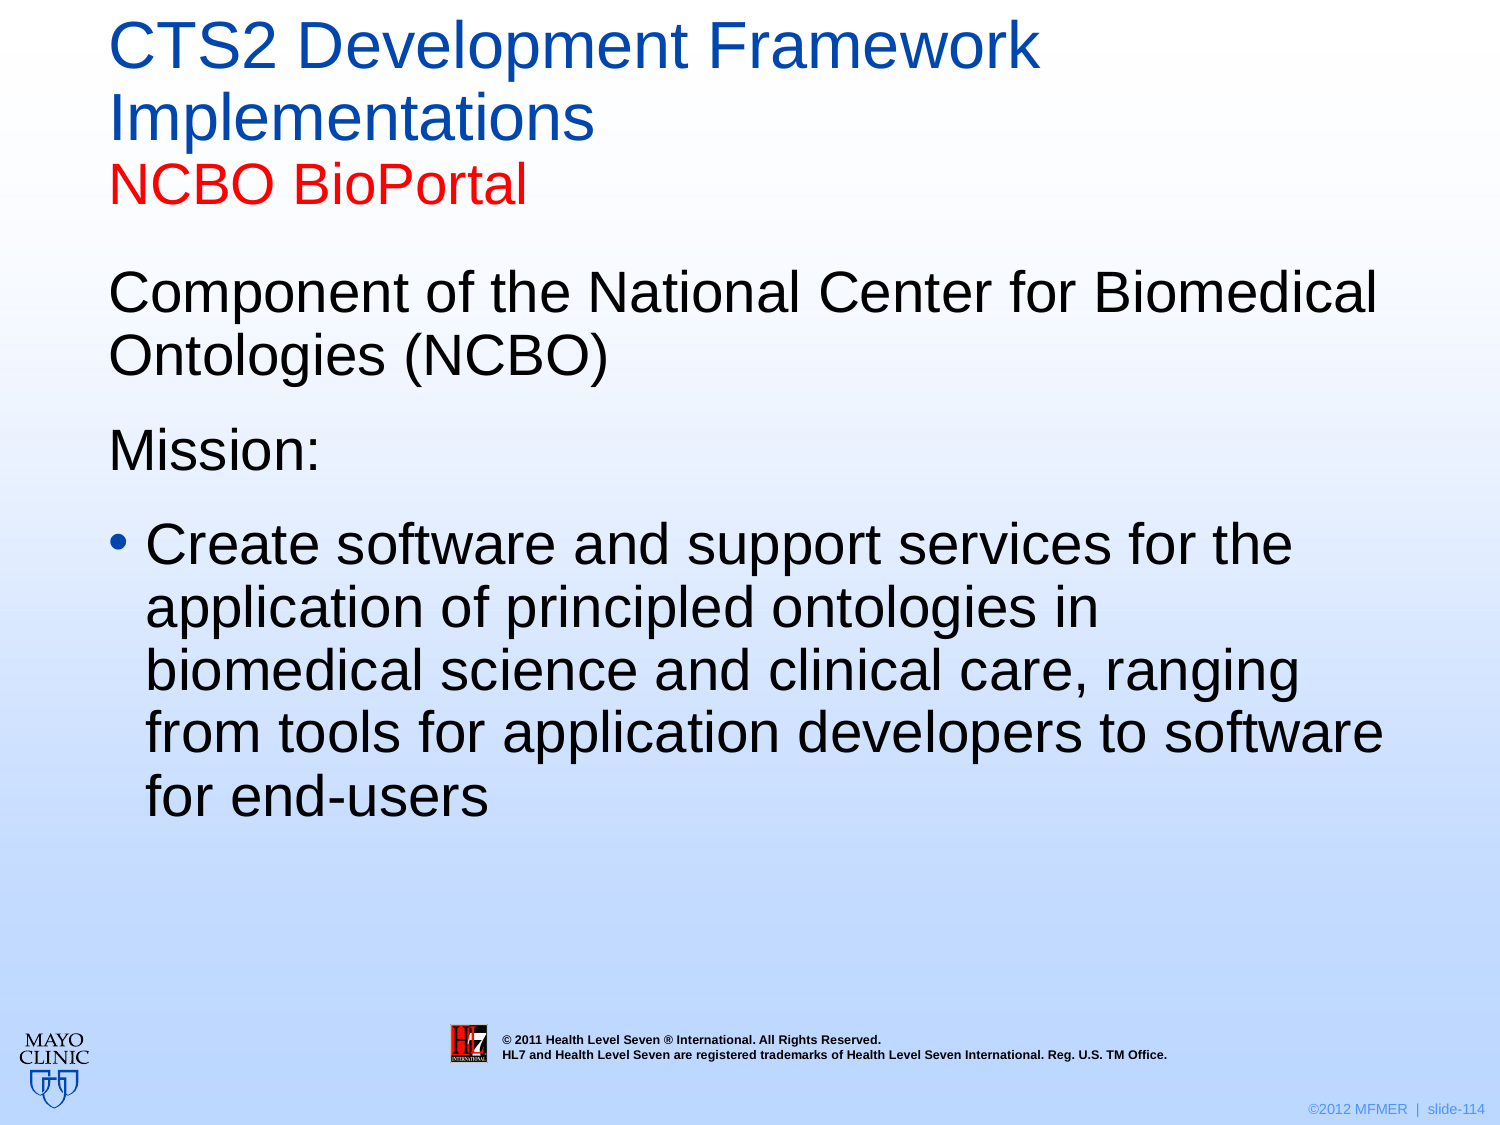

# CTS2 Development Framework Implementations NCBO BioPortal
Component of the National Center for Biomedical Ontologies (NCBO)
Mission:
Create software and support services for the application of principled ontologies in biomedical science and clinical care, ranging from tools for application developers to software for end-users